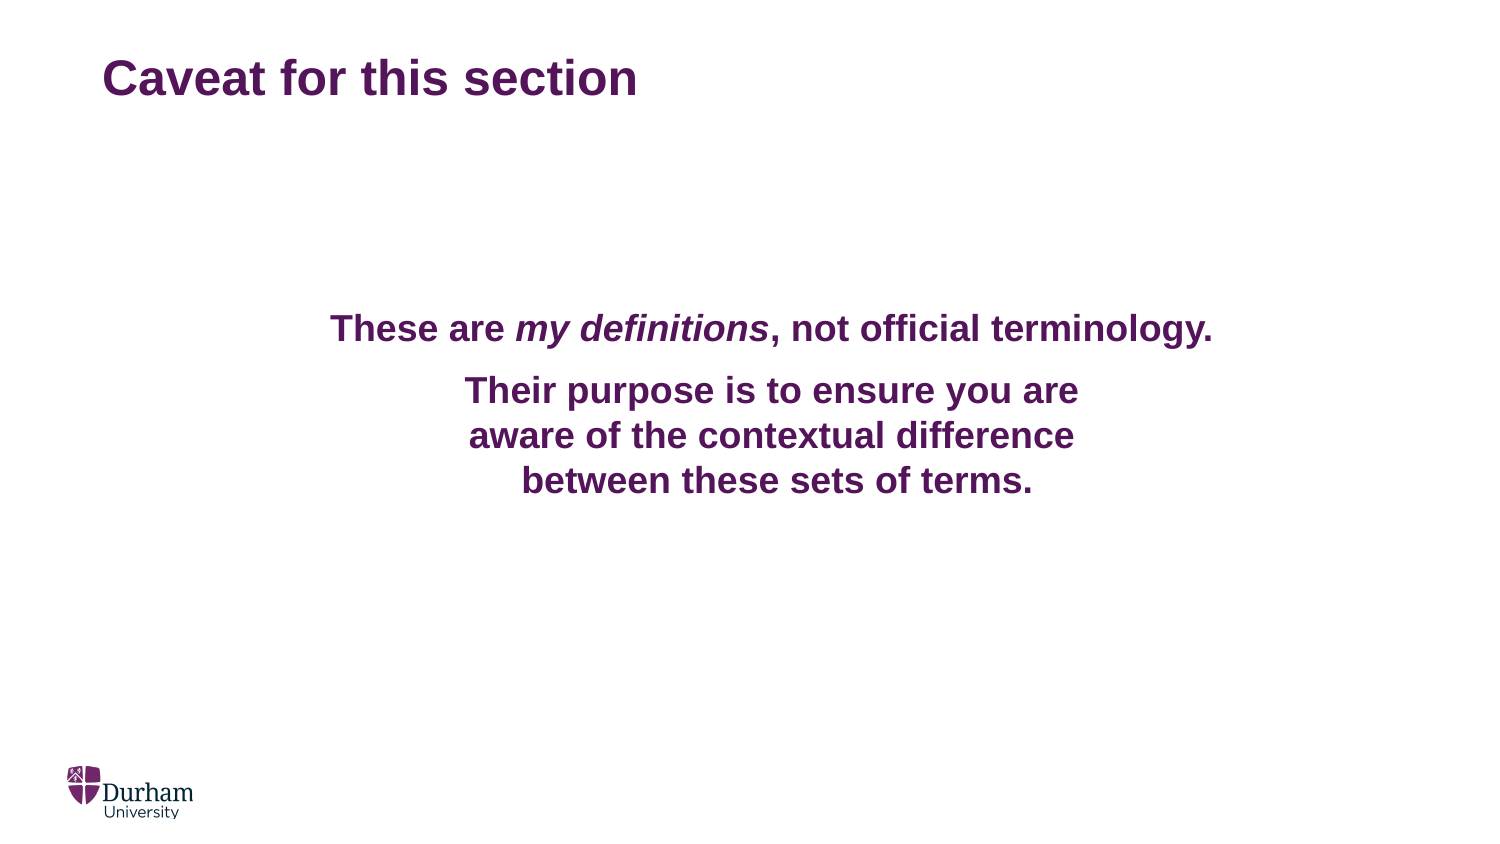

# Caveat for this section
These are my definitions, not official terminology.
Their purpose is to ensure you are
aware of the contextual difference
between these sets of terms.